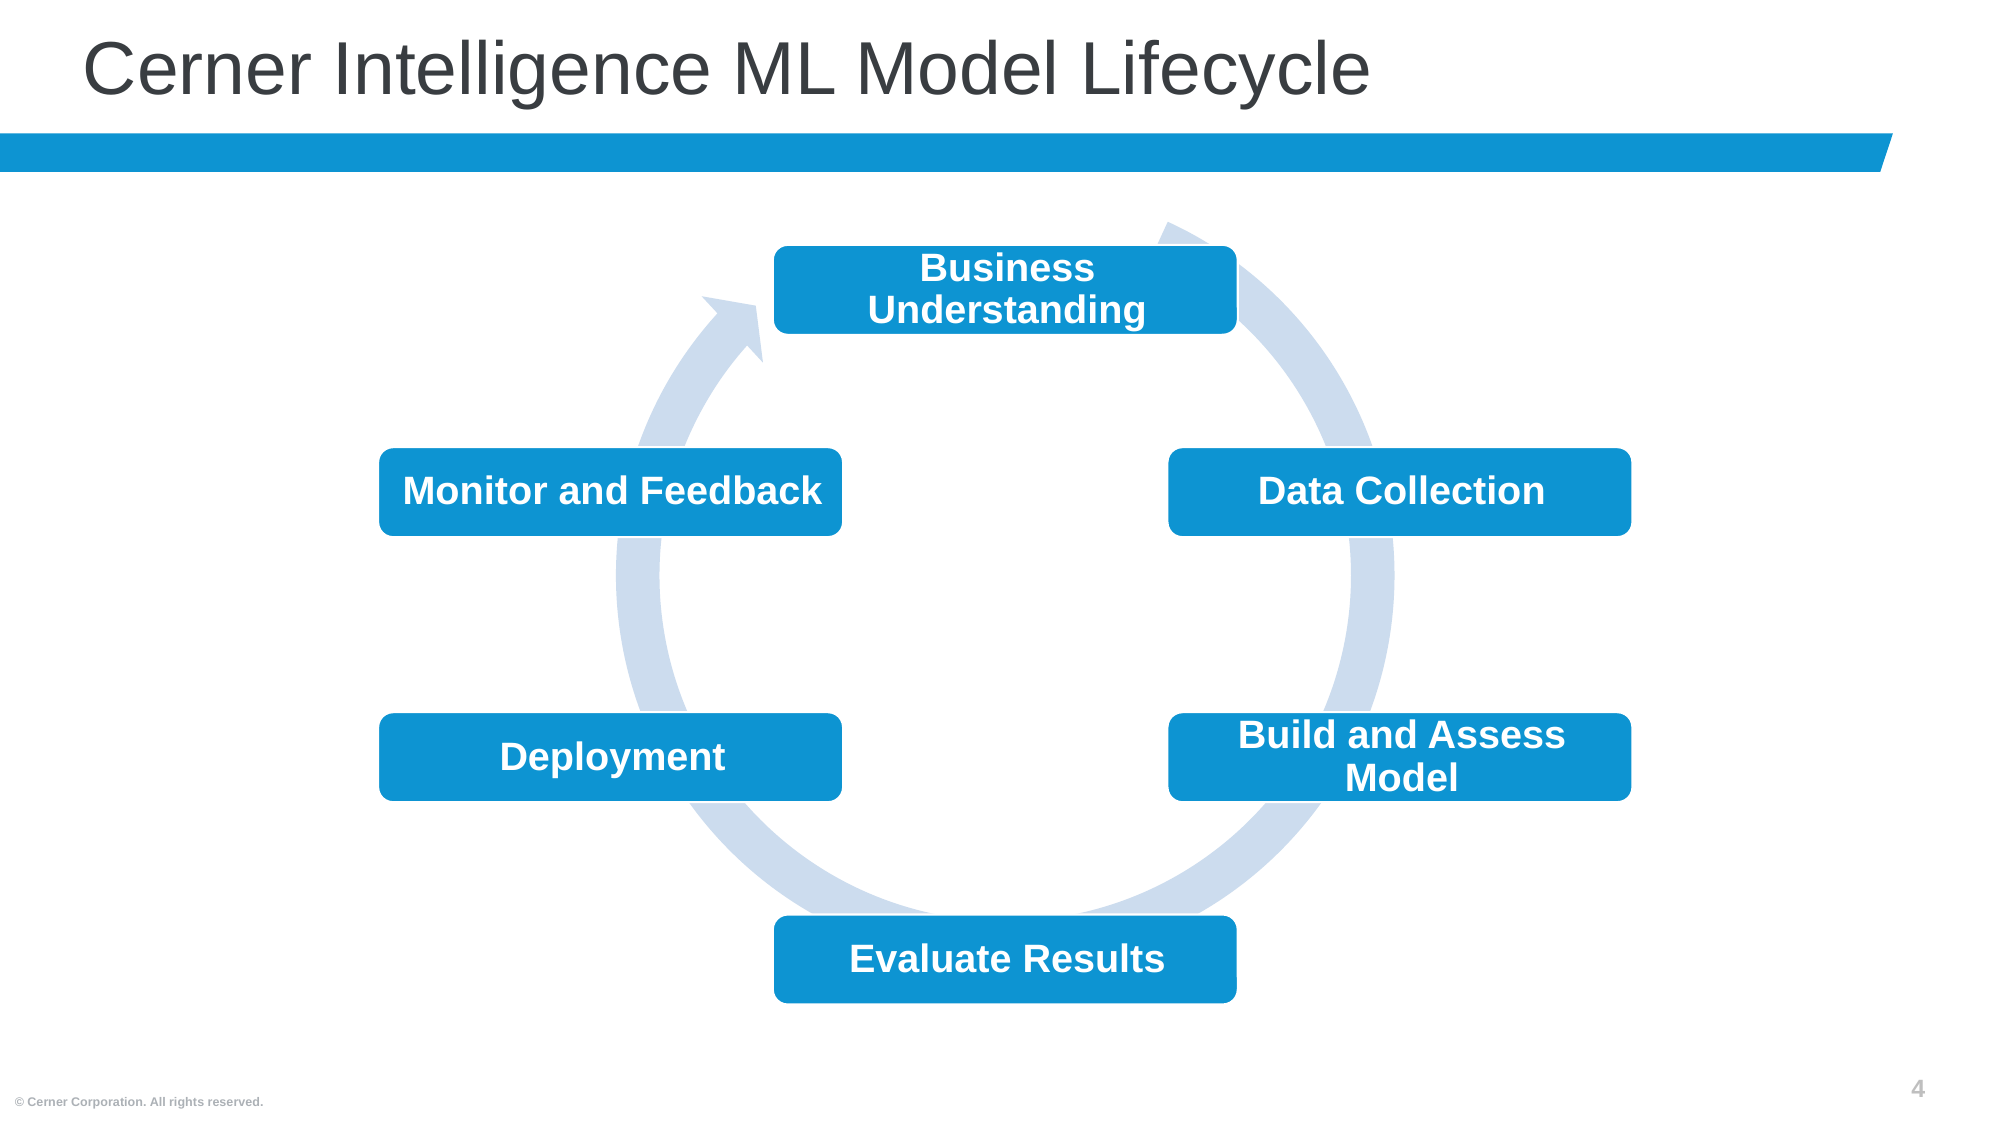

# Cerner Intelligence ML Model Lifecycle
Business Understanding
Data Collection
Build and Assess Model
Evaluate Results
Deployment
Monitor and Feedback